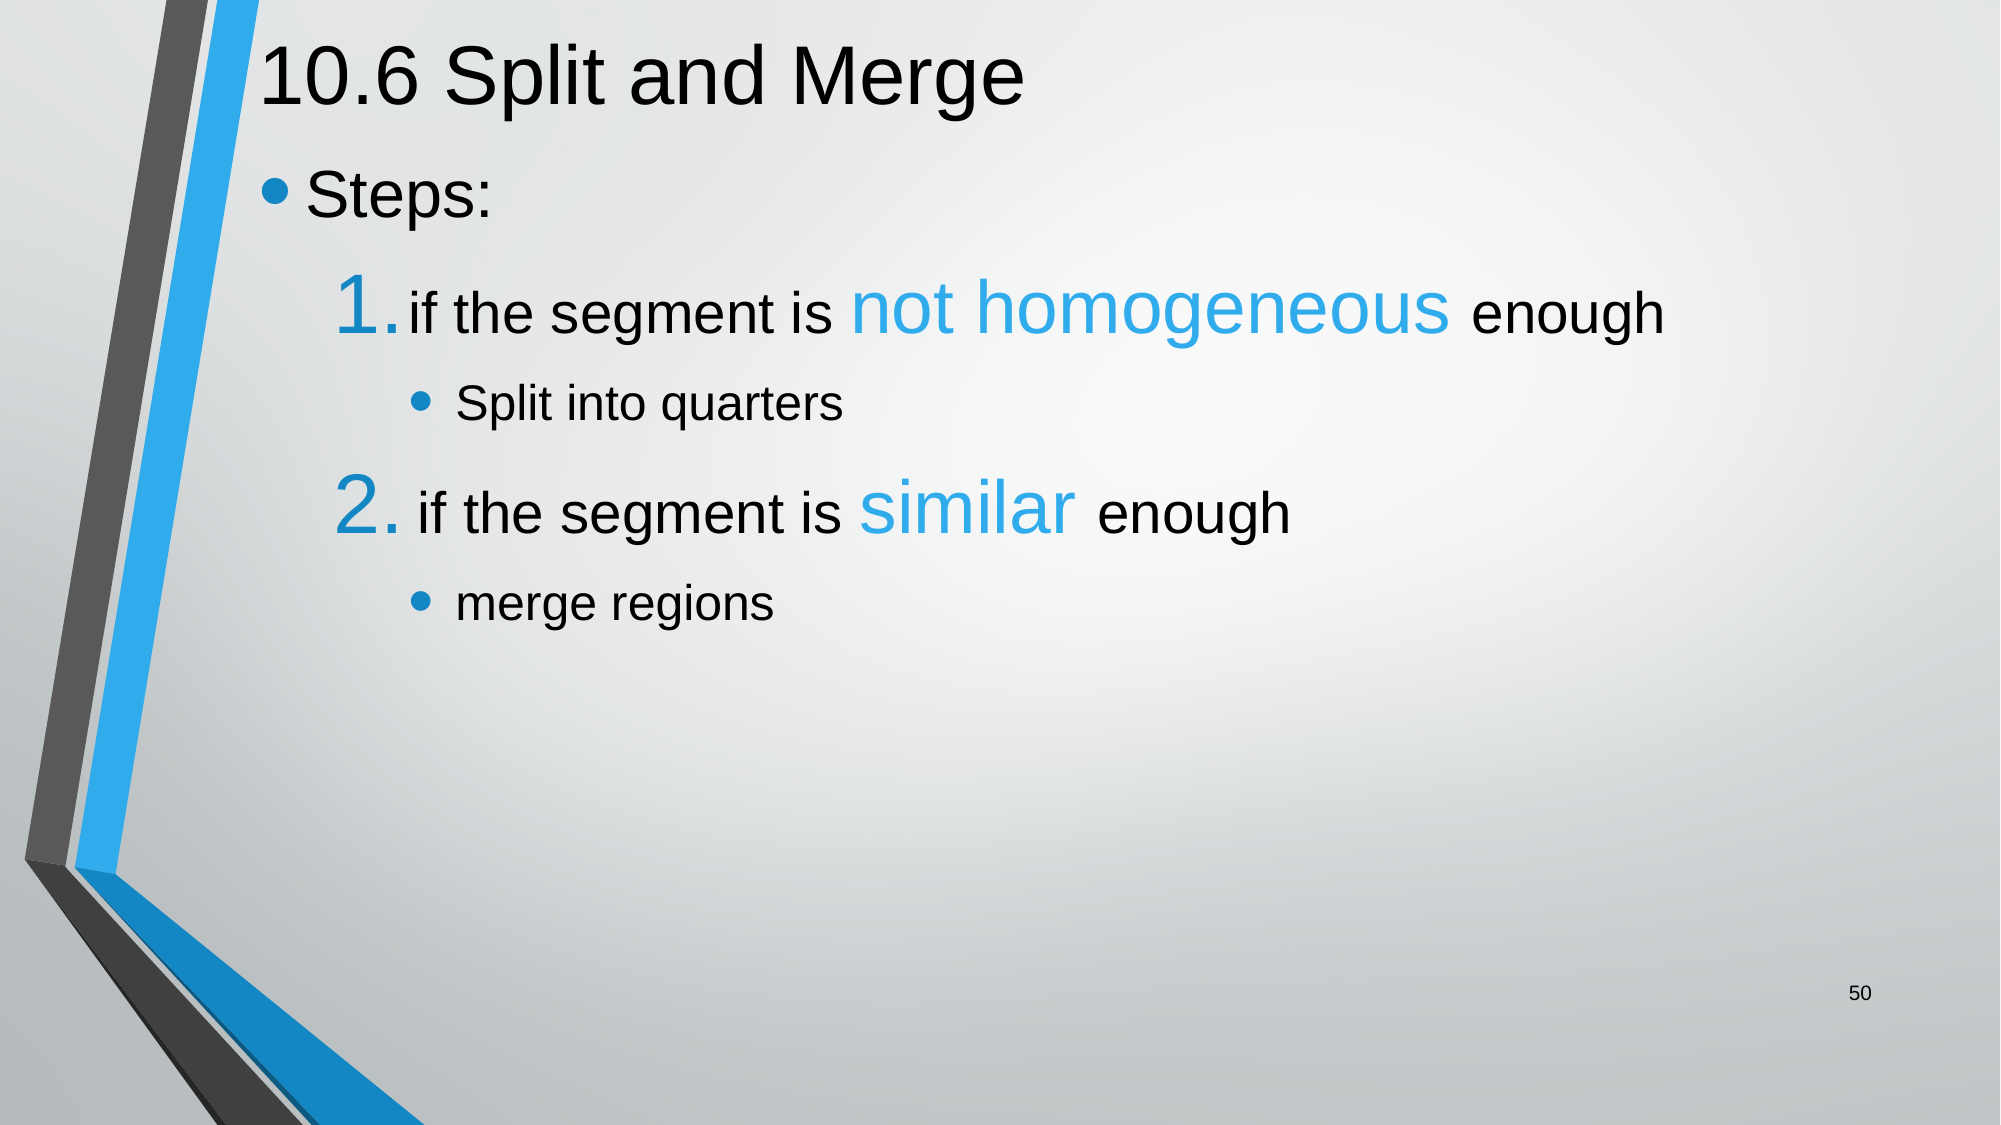

# 10.6 Split and Merge
Steps:
if the segment is not homogeneous enough
Split into quarters
if the segment is similar enough
merge regions

50